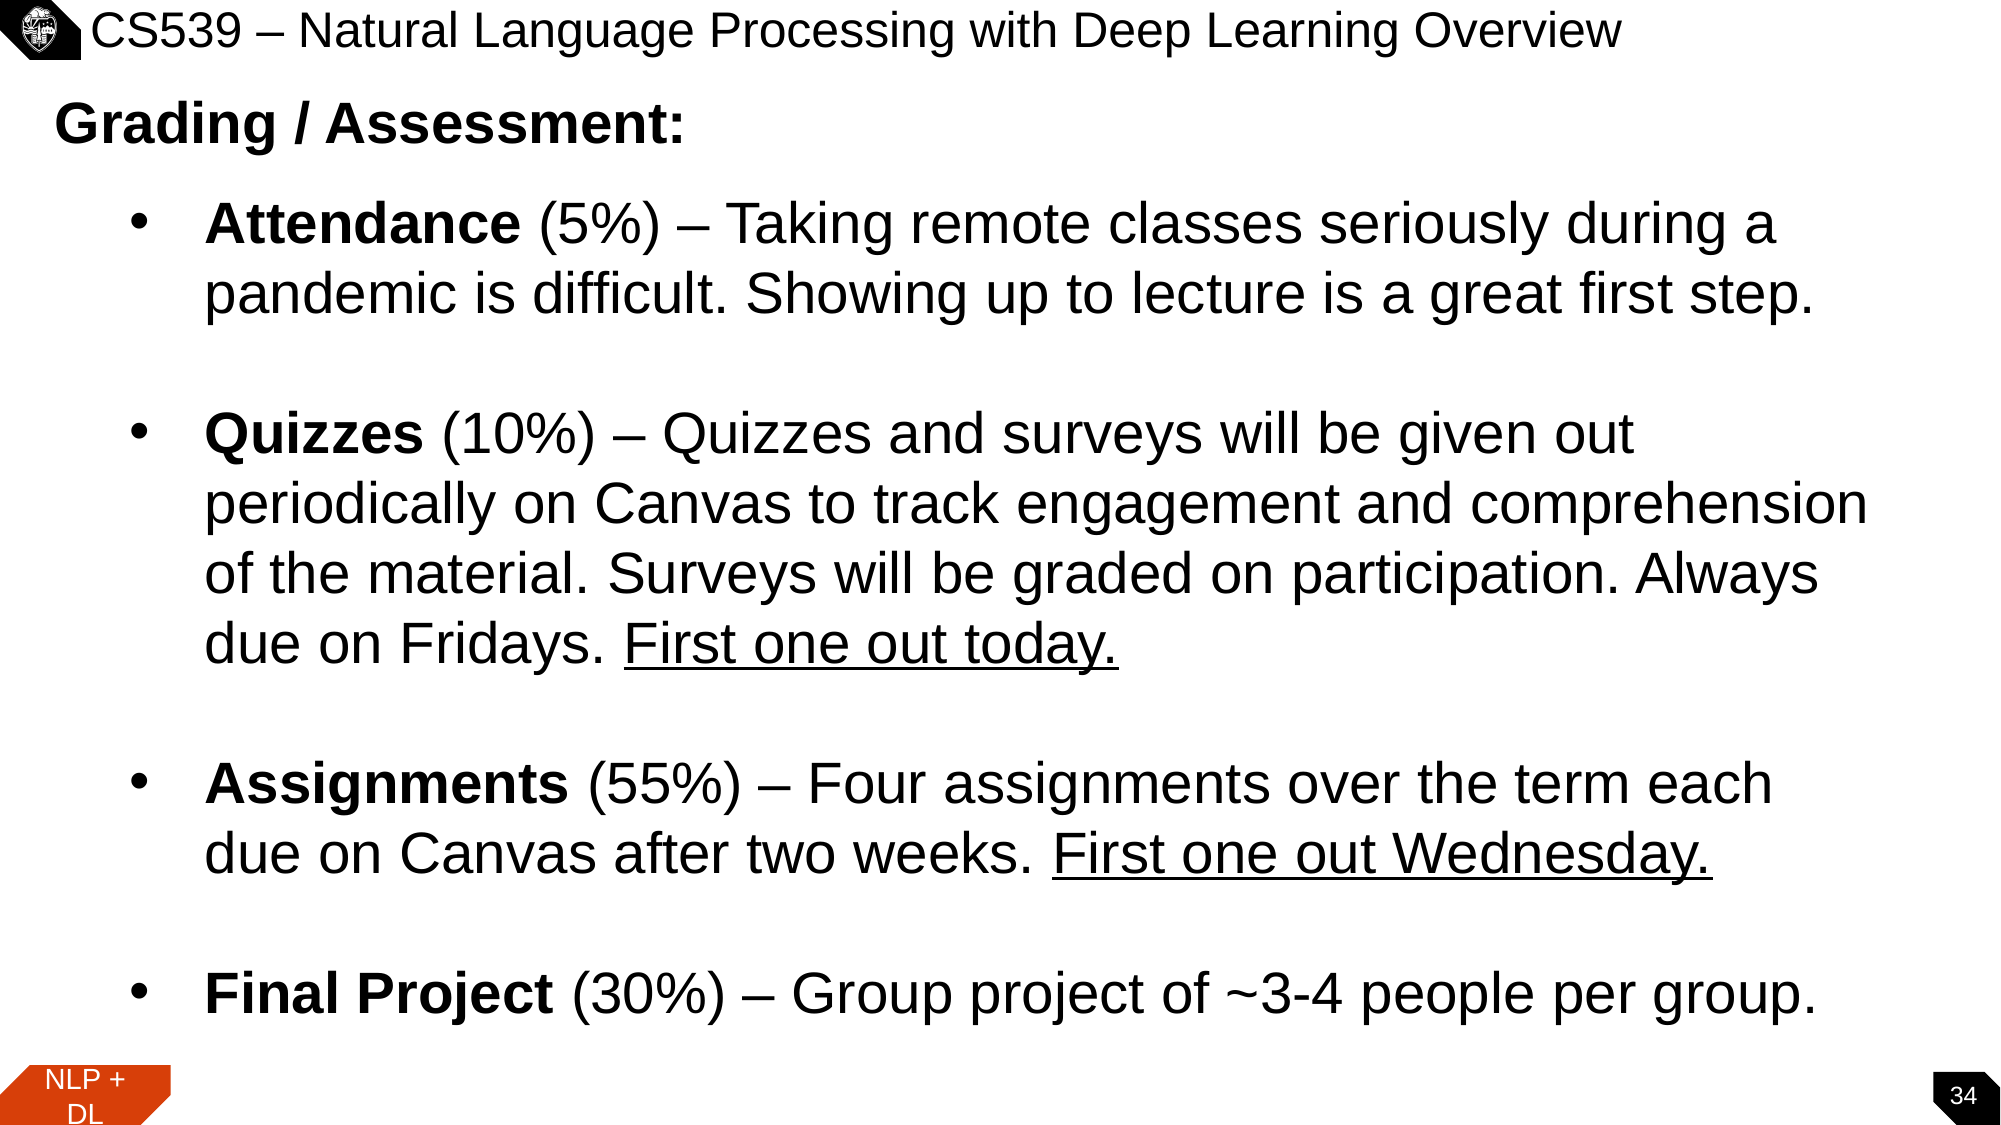

# CS539 – Natural Language Processing with Deep Learning Overview
Grading / Assessment:

Attendance (5%) – Taking remote classes seriously during a pandemic is difficult. Showing up to lecture is a great first step.

Quizzes (10%) – Quizzes and surveys will be given out periodically on Canvas to track engagement and comprehension of the material. Surveys will be graded on participation. Always due on Fridays. First one out today.

Assignments (55%) – Four assignments over the term each due on Canvas after two weeks. First one out Wednesday.

Final Project (30%) – Group project of ~3-4 people per group.
34